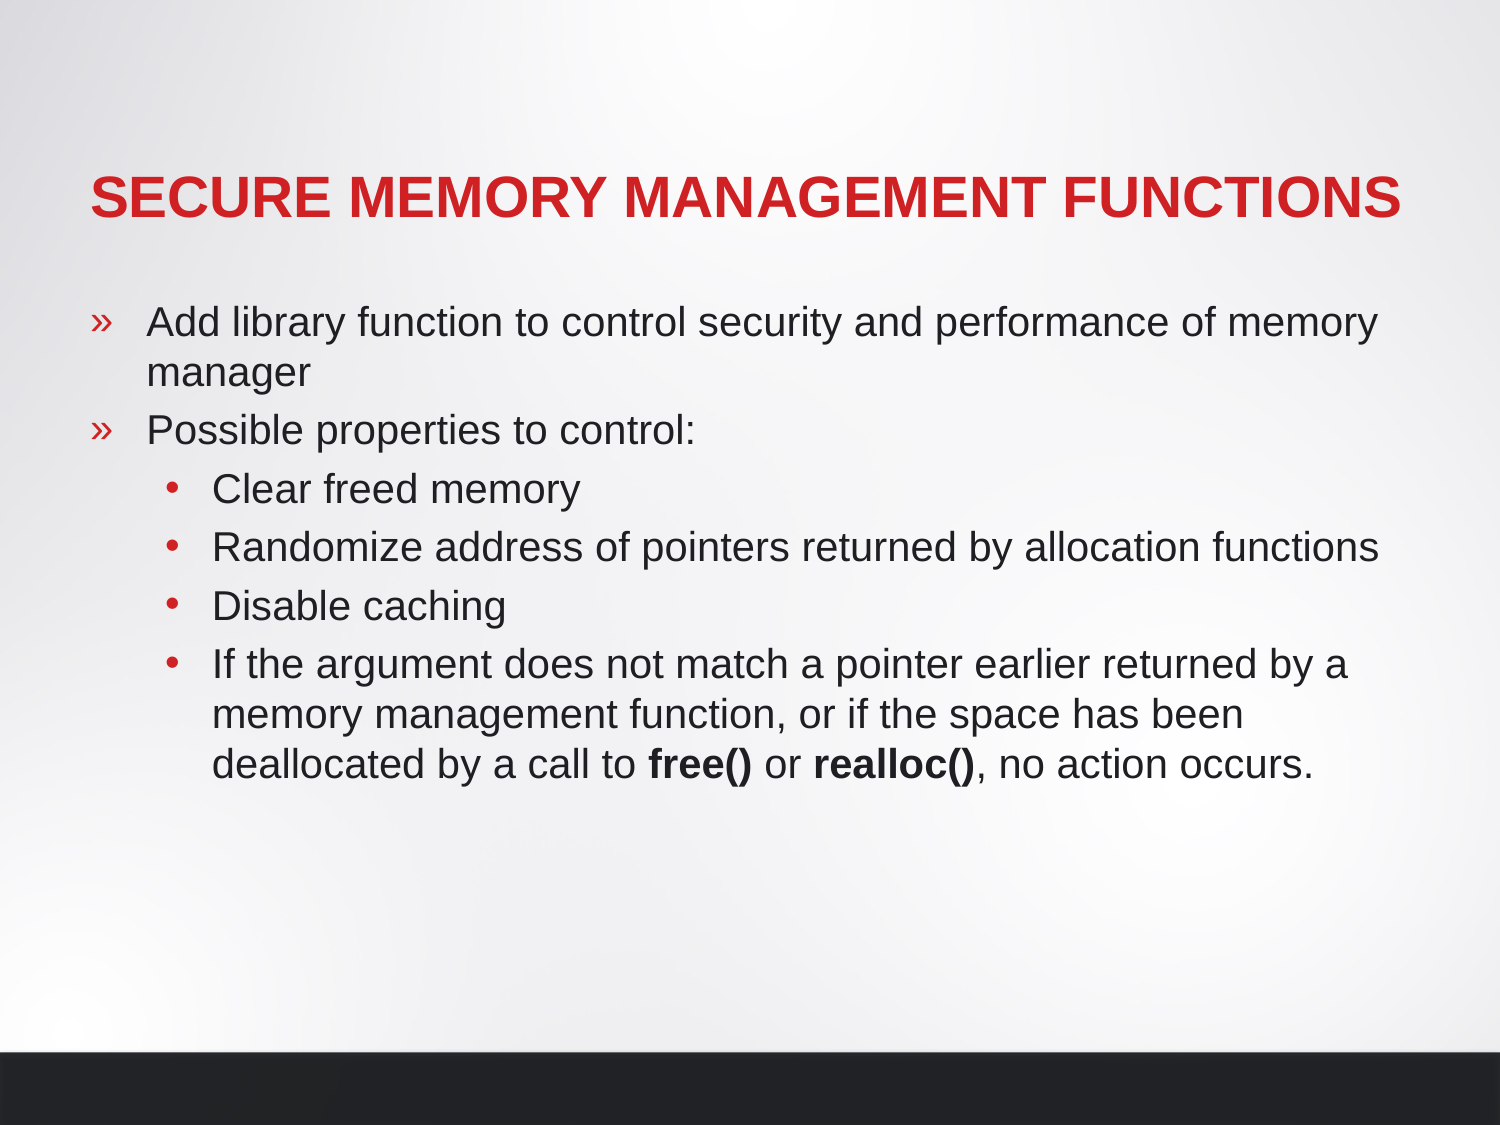

# Secure memory management functions
Add library function to control security and performance of memory manager
Possible properties to control:
Clear freed memory
Randomize address of pointers returned by allocation functions
Disable caching
If the argument does not match a pointer earlier returned by a memory management function, or if the space has been deallocated by a call to free() or realloc(), no action occurs.